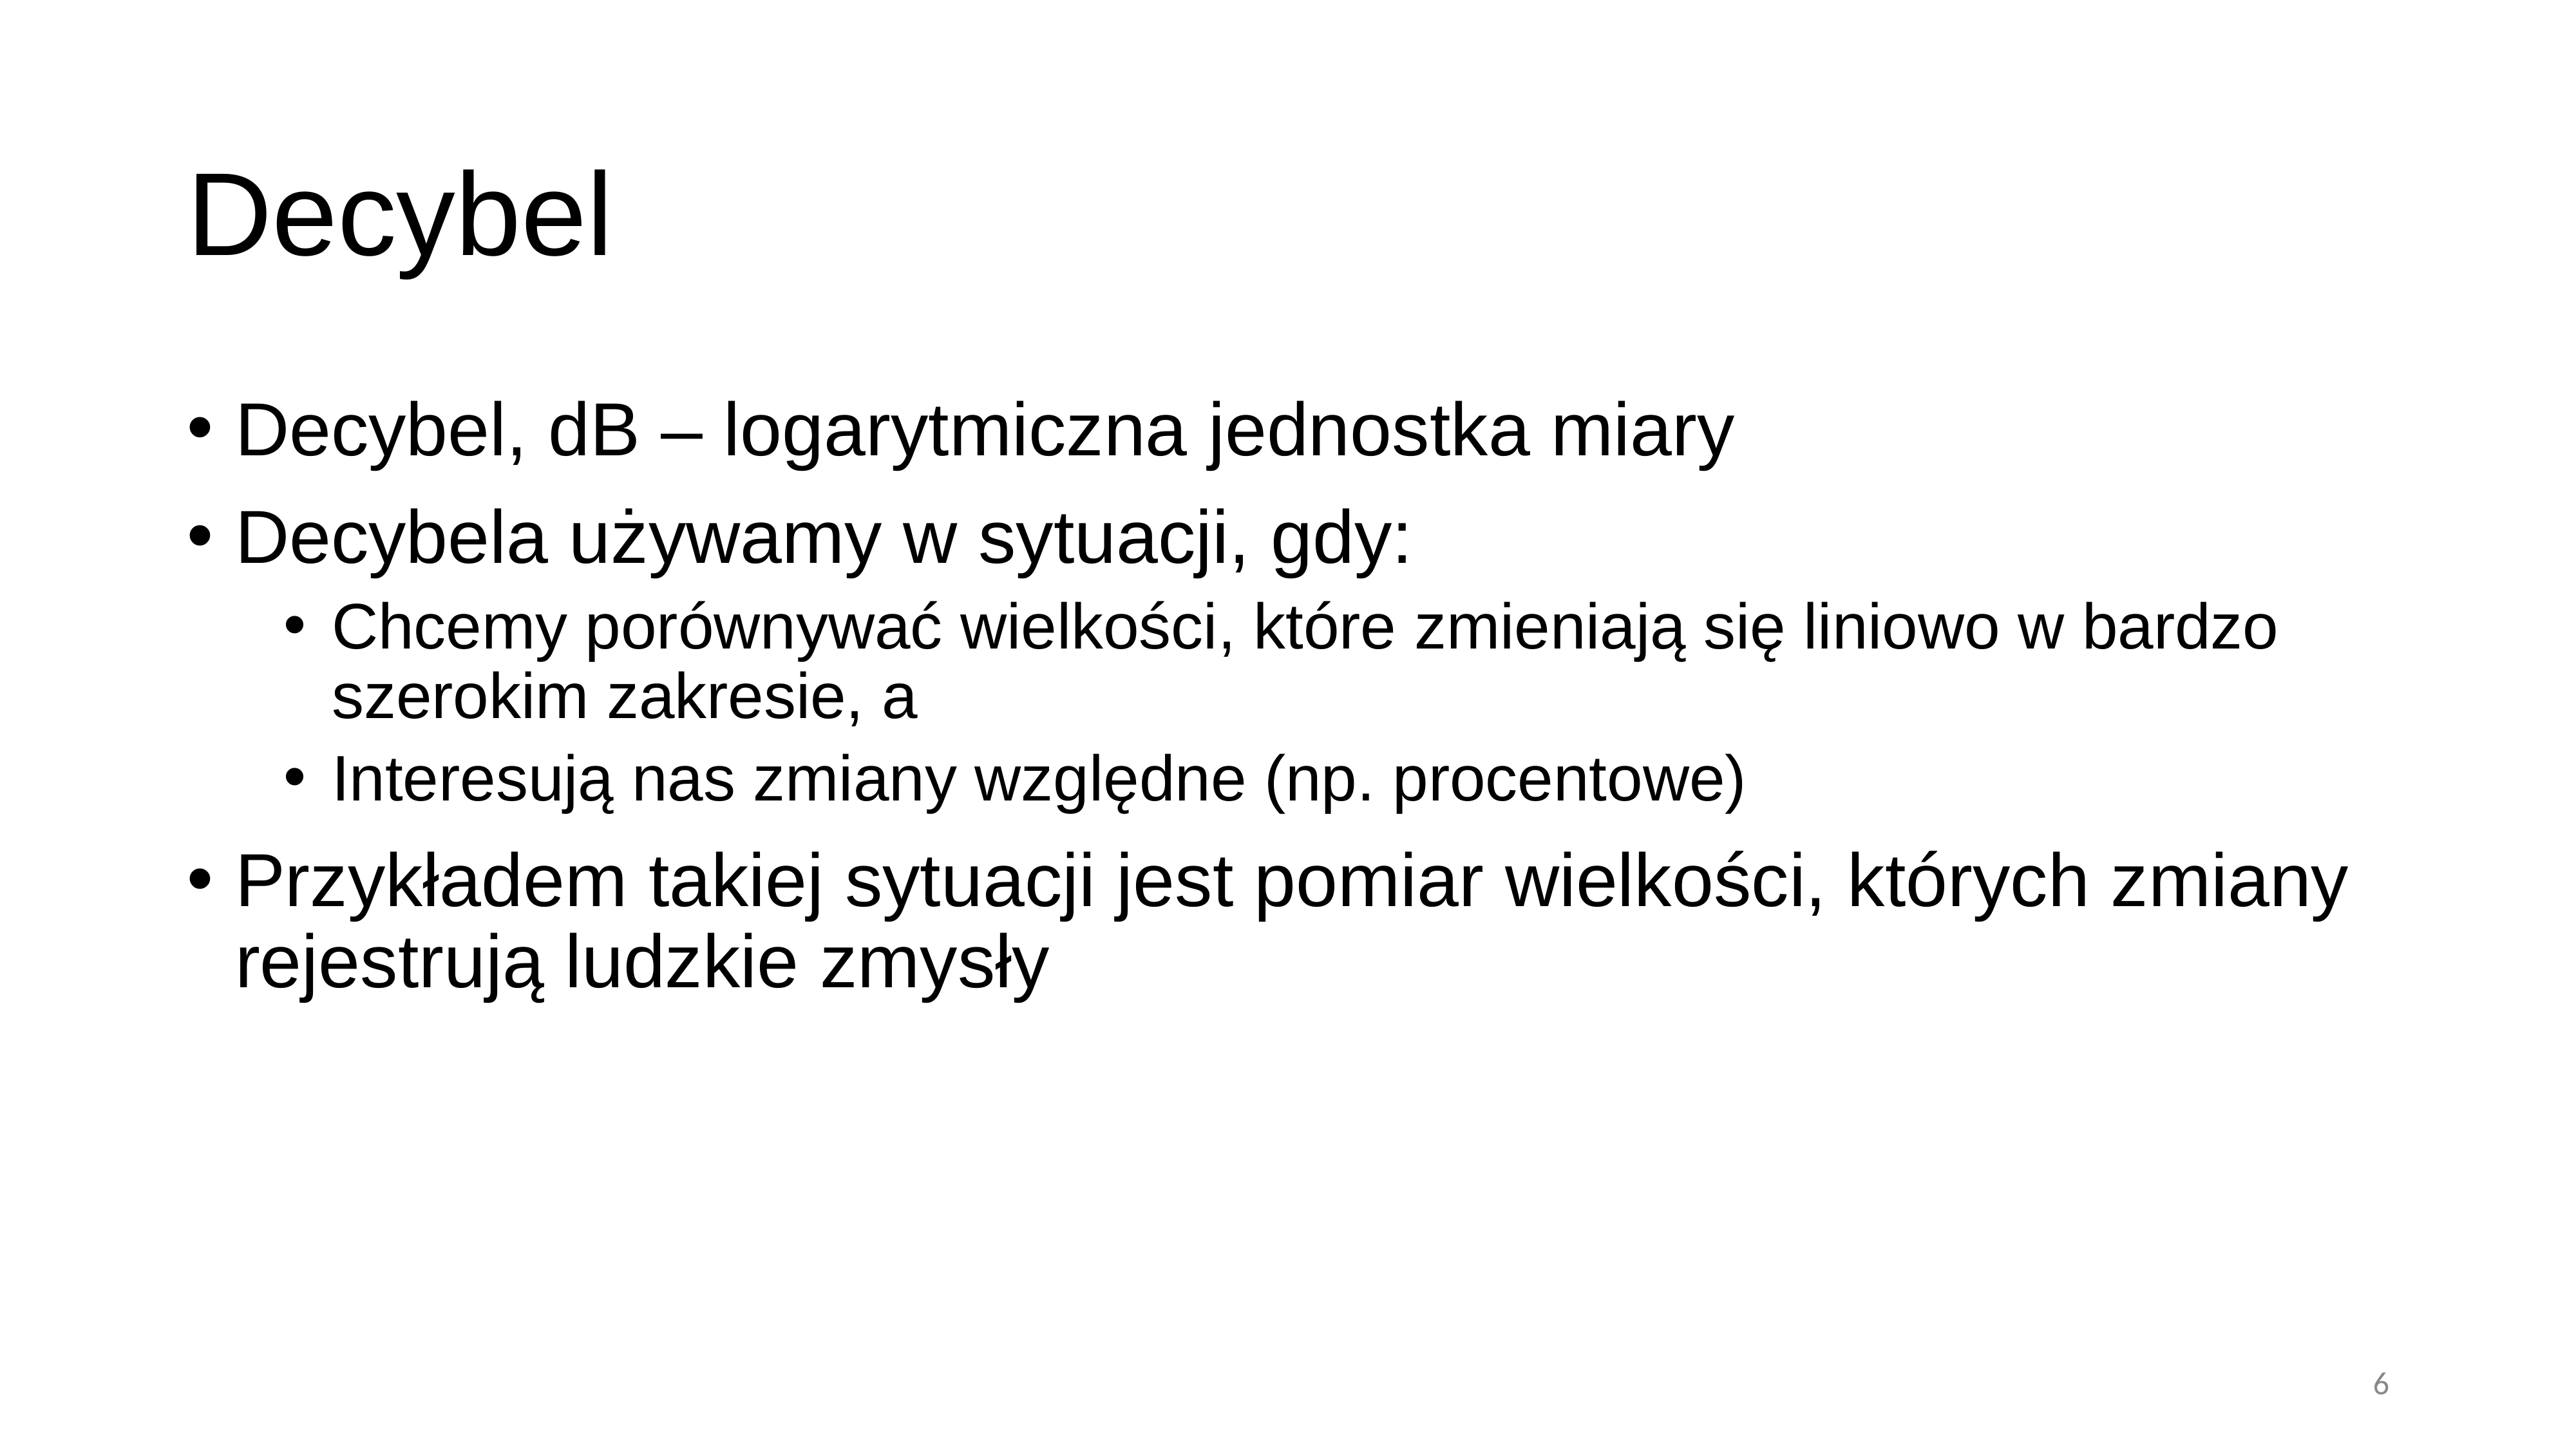

# Decybel
Decybel, dB – logarytmiczna jednostka miary
Decybela używamy w sytuacji, gdy:
Chcemy porównywać wielkości, które zmieniają się liniowo w bardzo szerokim zakresie, a
Interesują nas zmiany względne (np. procentowe)
Przykładem takiej sytuacji jest pomiar wielkości, których zmiany rejestrują ludzkie zmysły
6